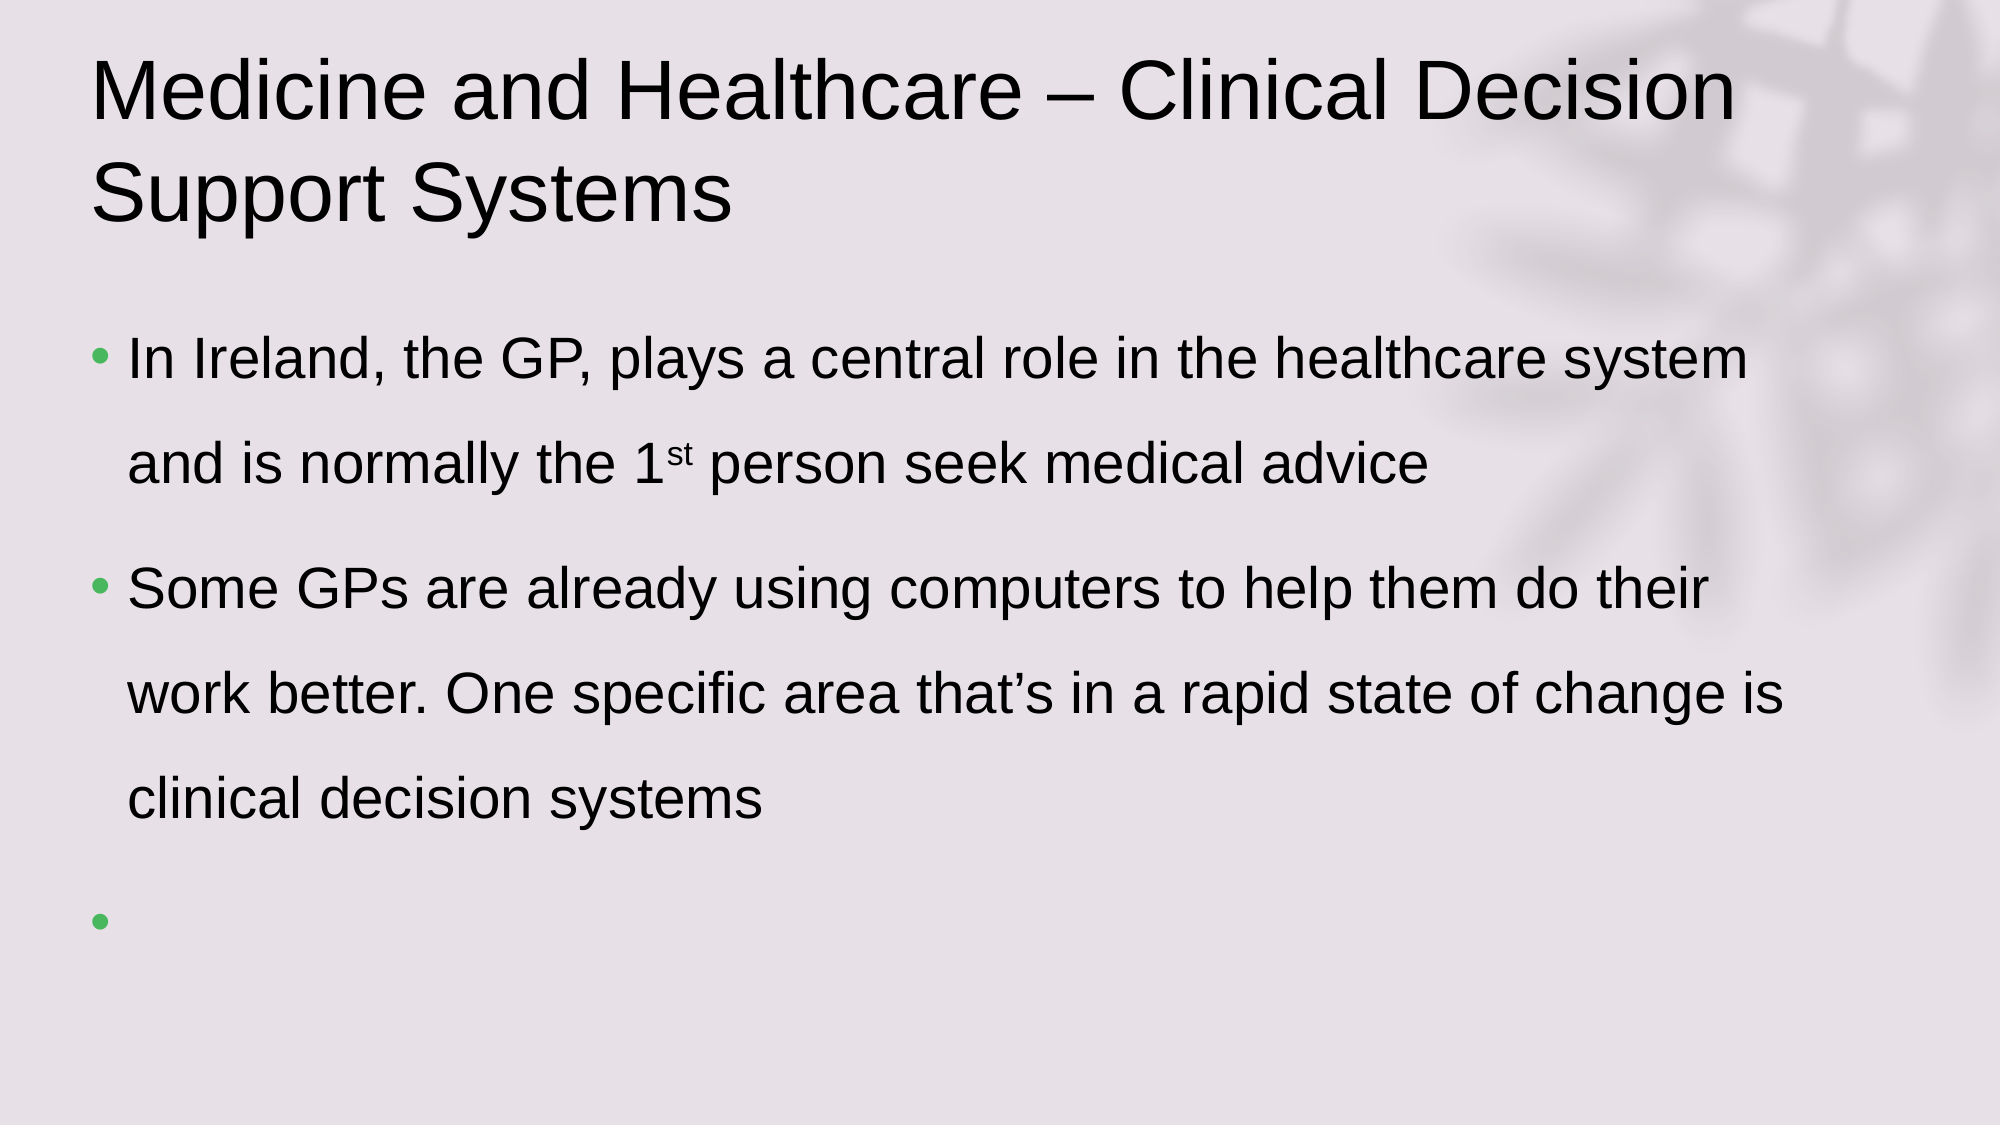

# Medicine and Healthcare – Clinical Decision Support Systems
In Ireland, the GP, plays a central role in the healthcare system and is normally the 1st person seek medical advice
Some GPs are already using computers to help them do their work better. One specific area that’s in a rapid state of change is clinical decision systems